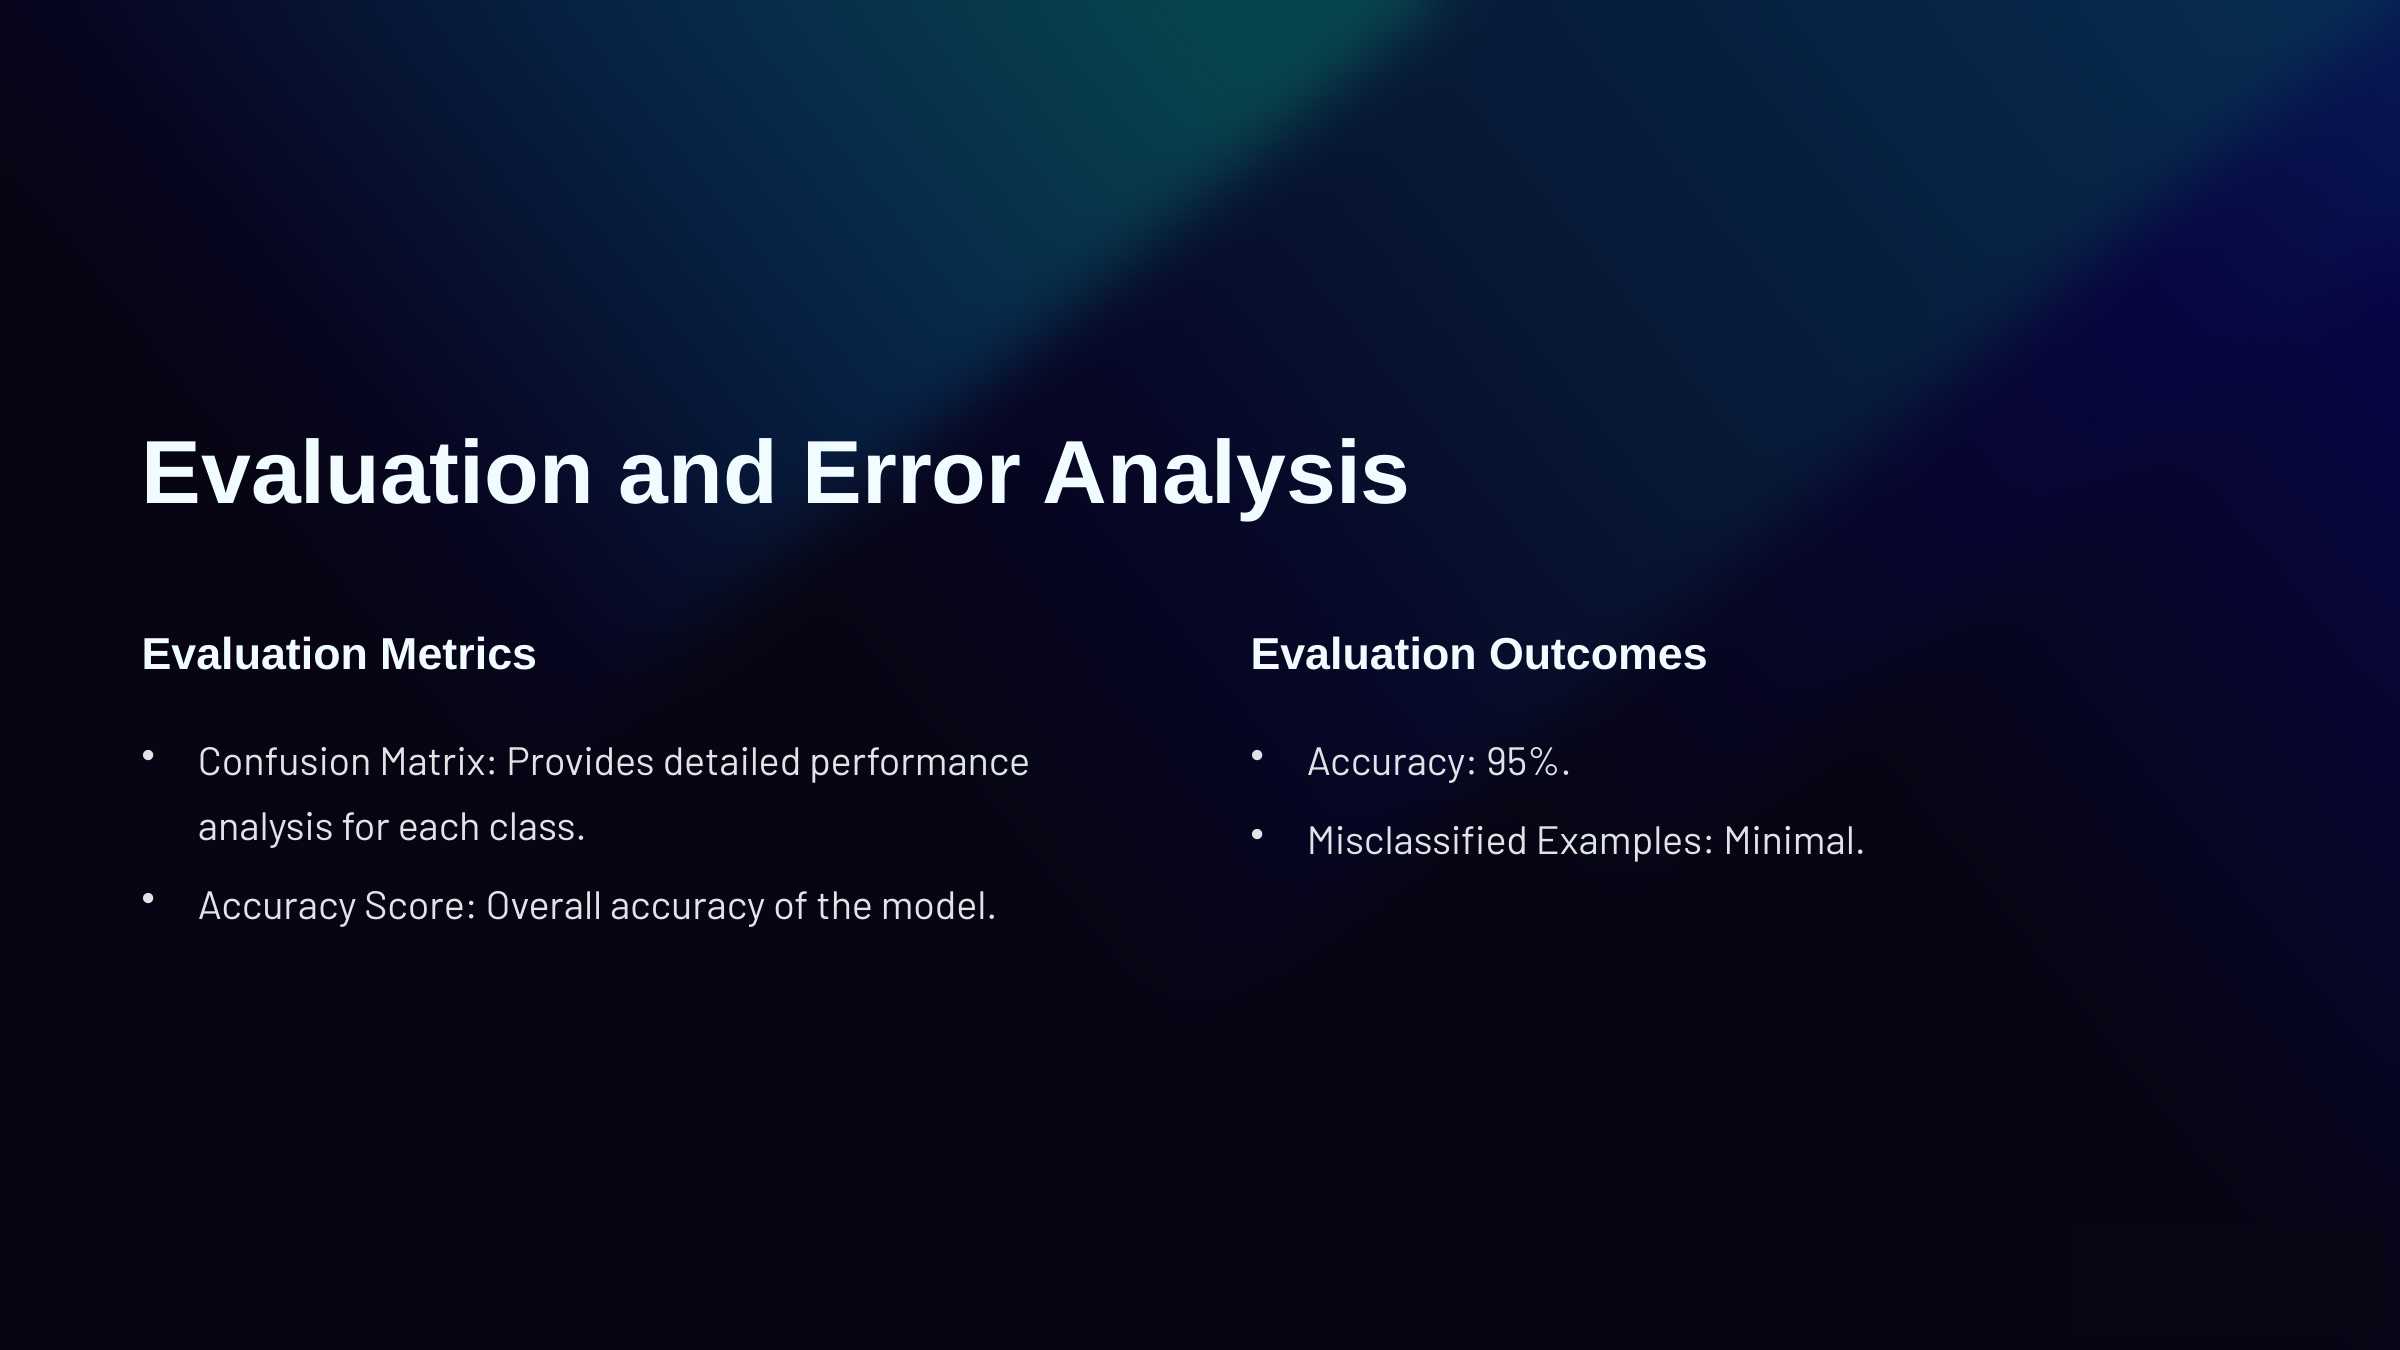

Evaluation and Error Analysis
Evaluation Metrics
Evaluation Outcomes
Confusion Matrix: Provides detailed performance analysis for each class.
Accuracy: 95%.
Misclassified Examples: Minimal.
Accuracy Score: Overall accuracy of the model.